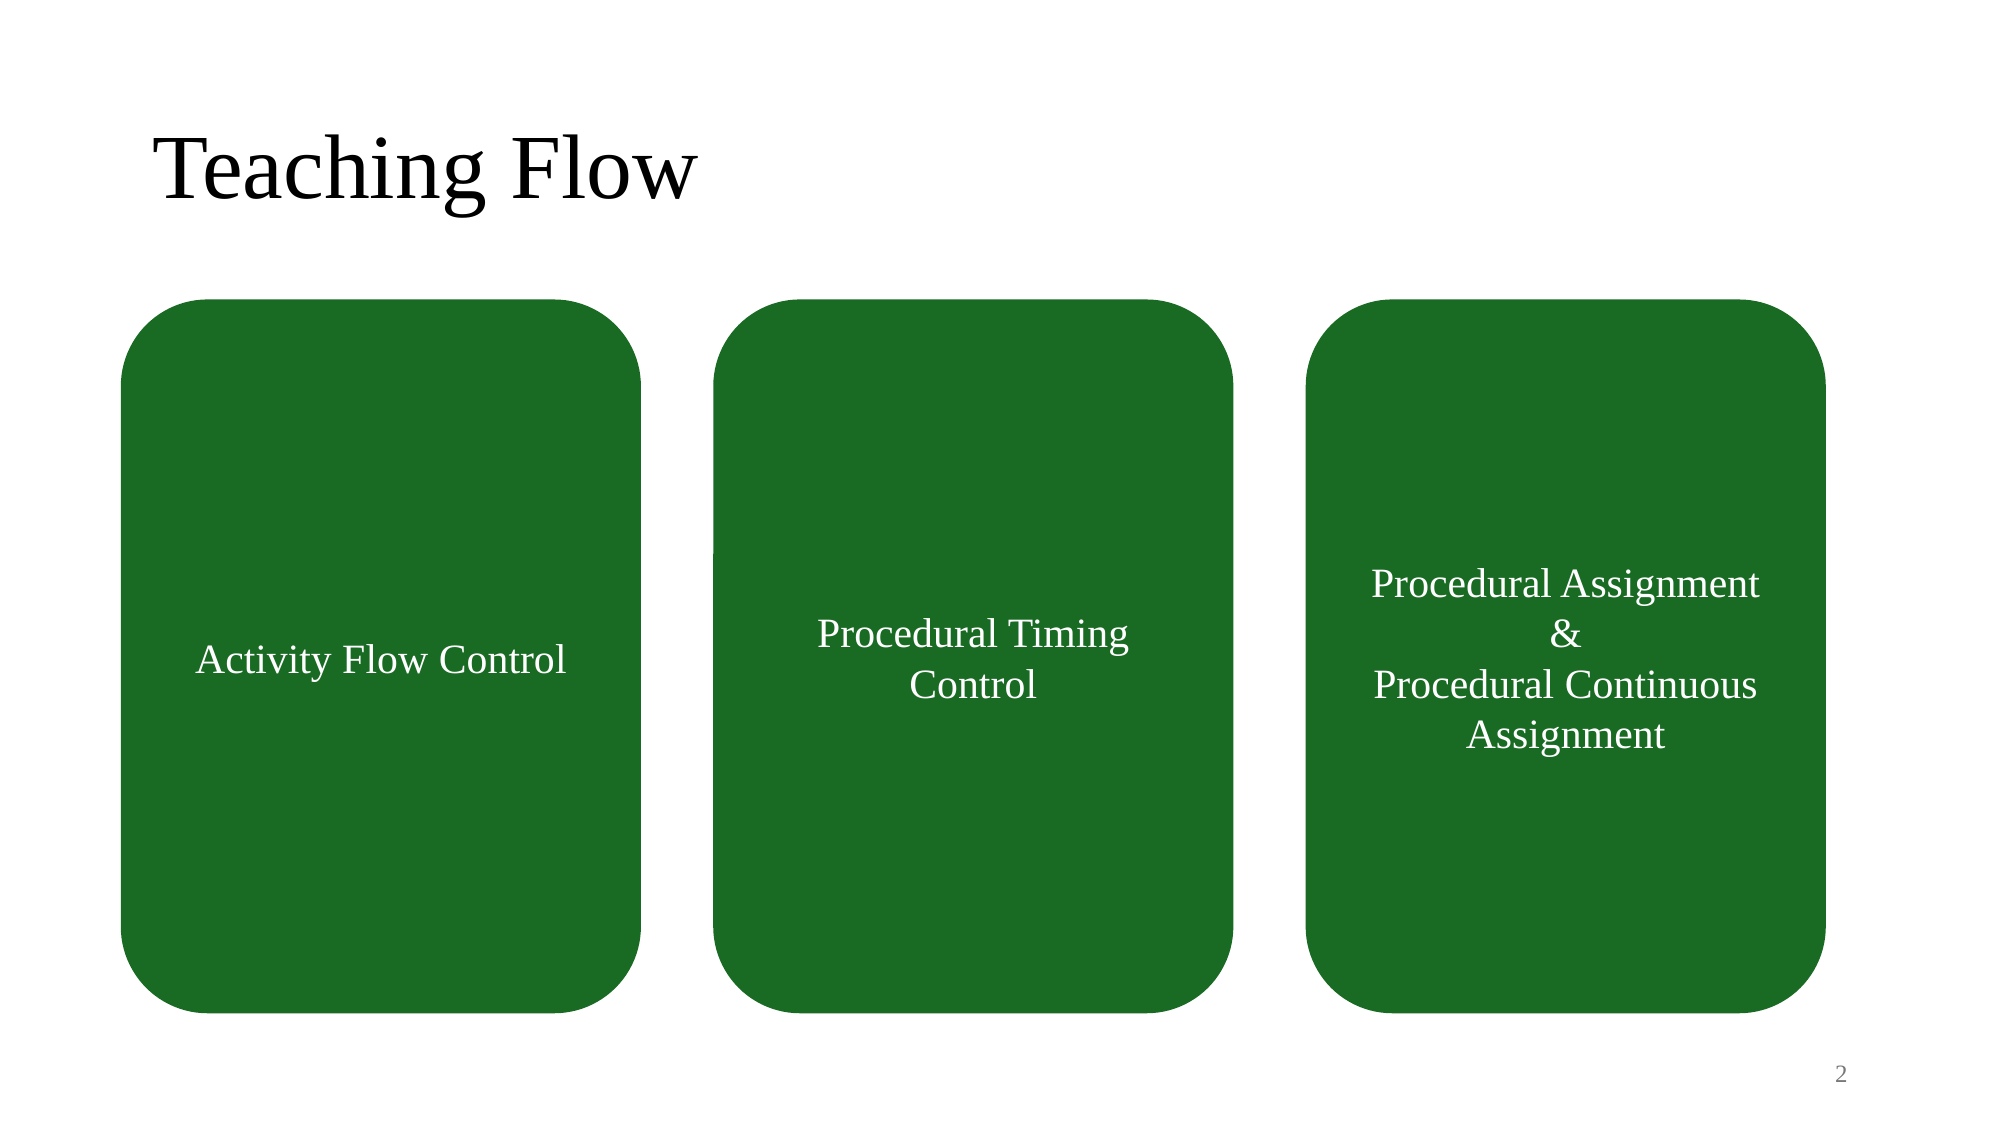

# Teaching Flow
Activity Flow Control
Procedural Timing Control
Procedural Assignment
&
Procedural Continuous Assignment
2